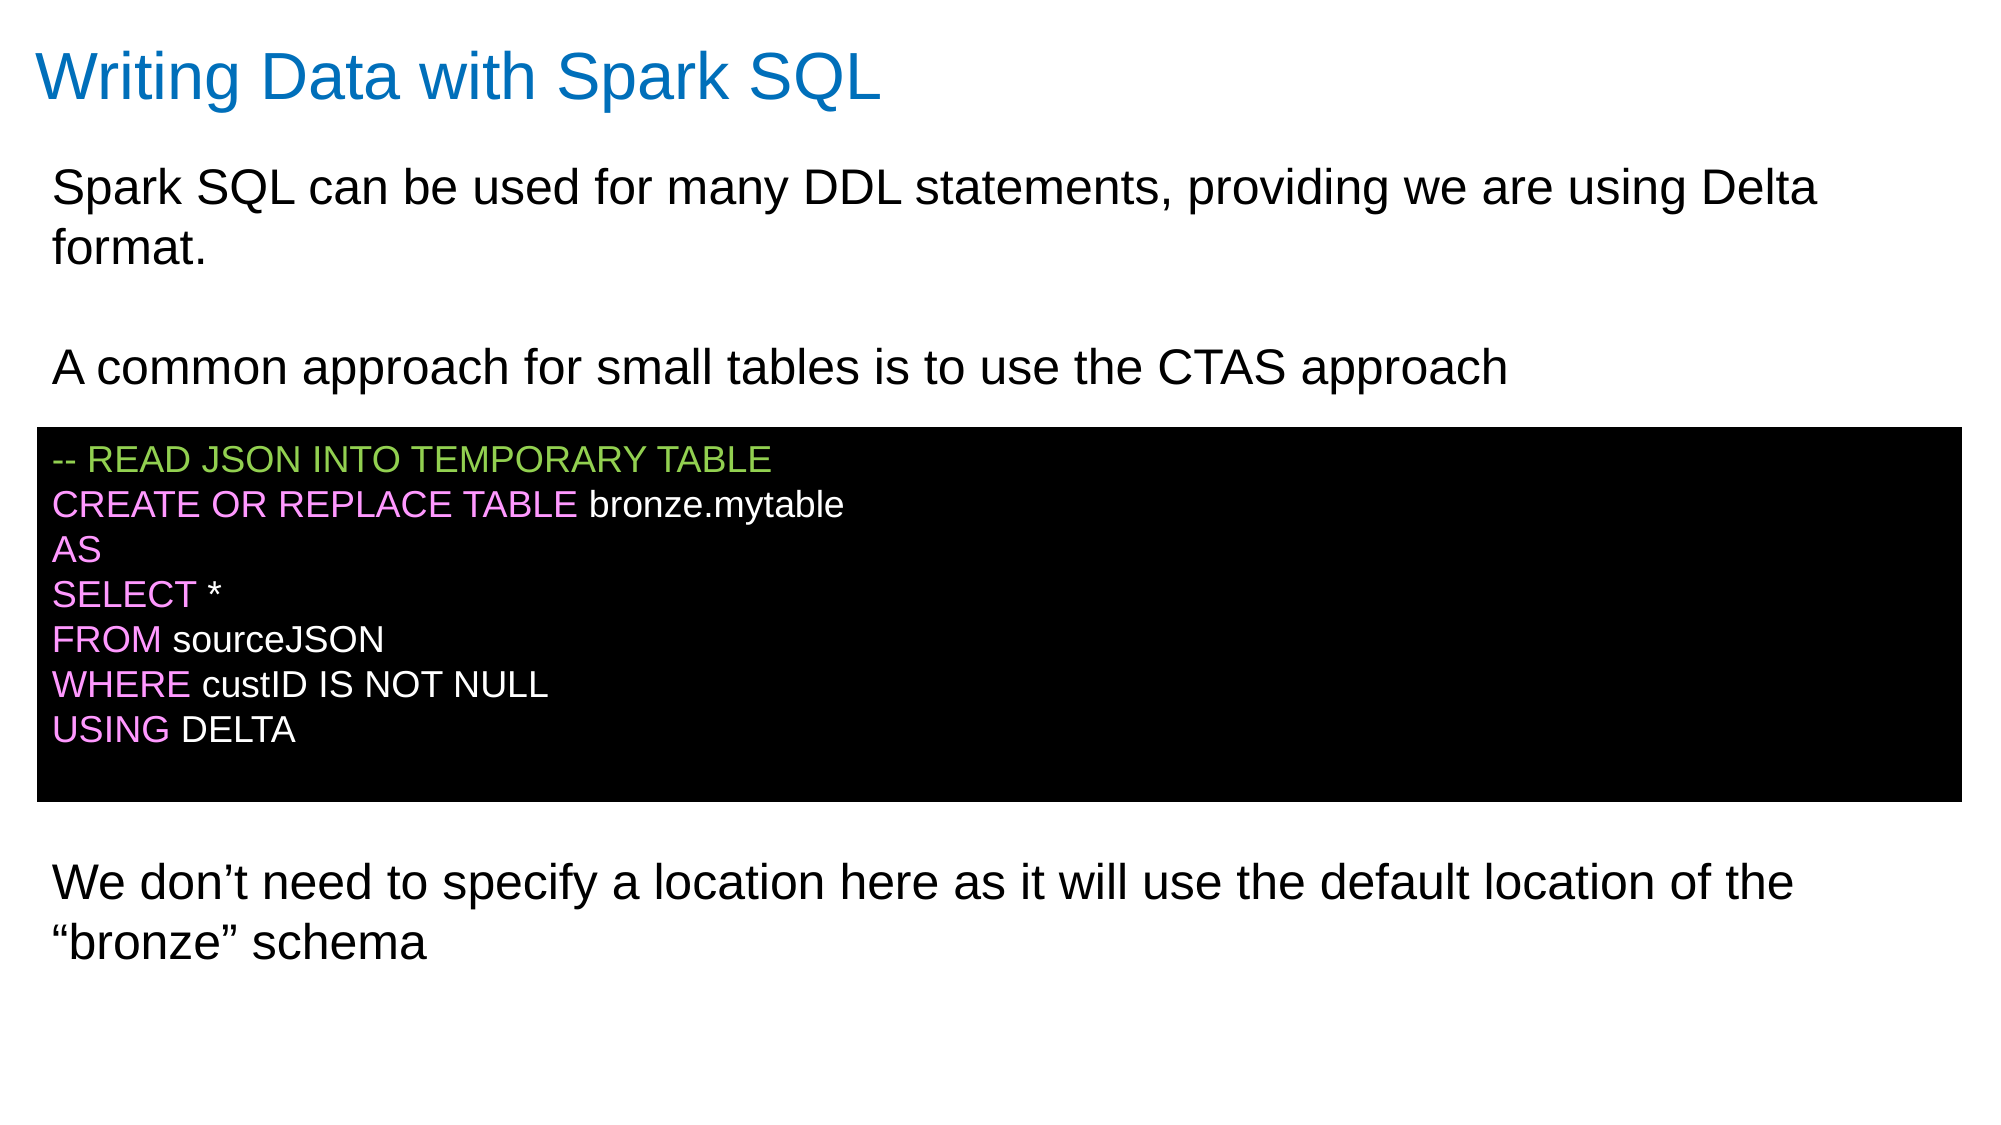

# Writing Data with Spark SQL
Spark SQL can be used for many DDL statements, providing we are using Delta format.

A common approach for small tables is to use the CTAS approach
-- READ JSON INTO TEMPORARY TABLE
CREATE OR REPLACE TABLE bronze.mytable
AS
SELECT *
FROM sourceJSON
WHERE custID IS NOT NULL
USING DELTA

We don’t need to specify a location here as it will use the default location of the “bronze” schema